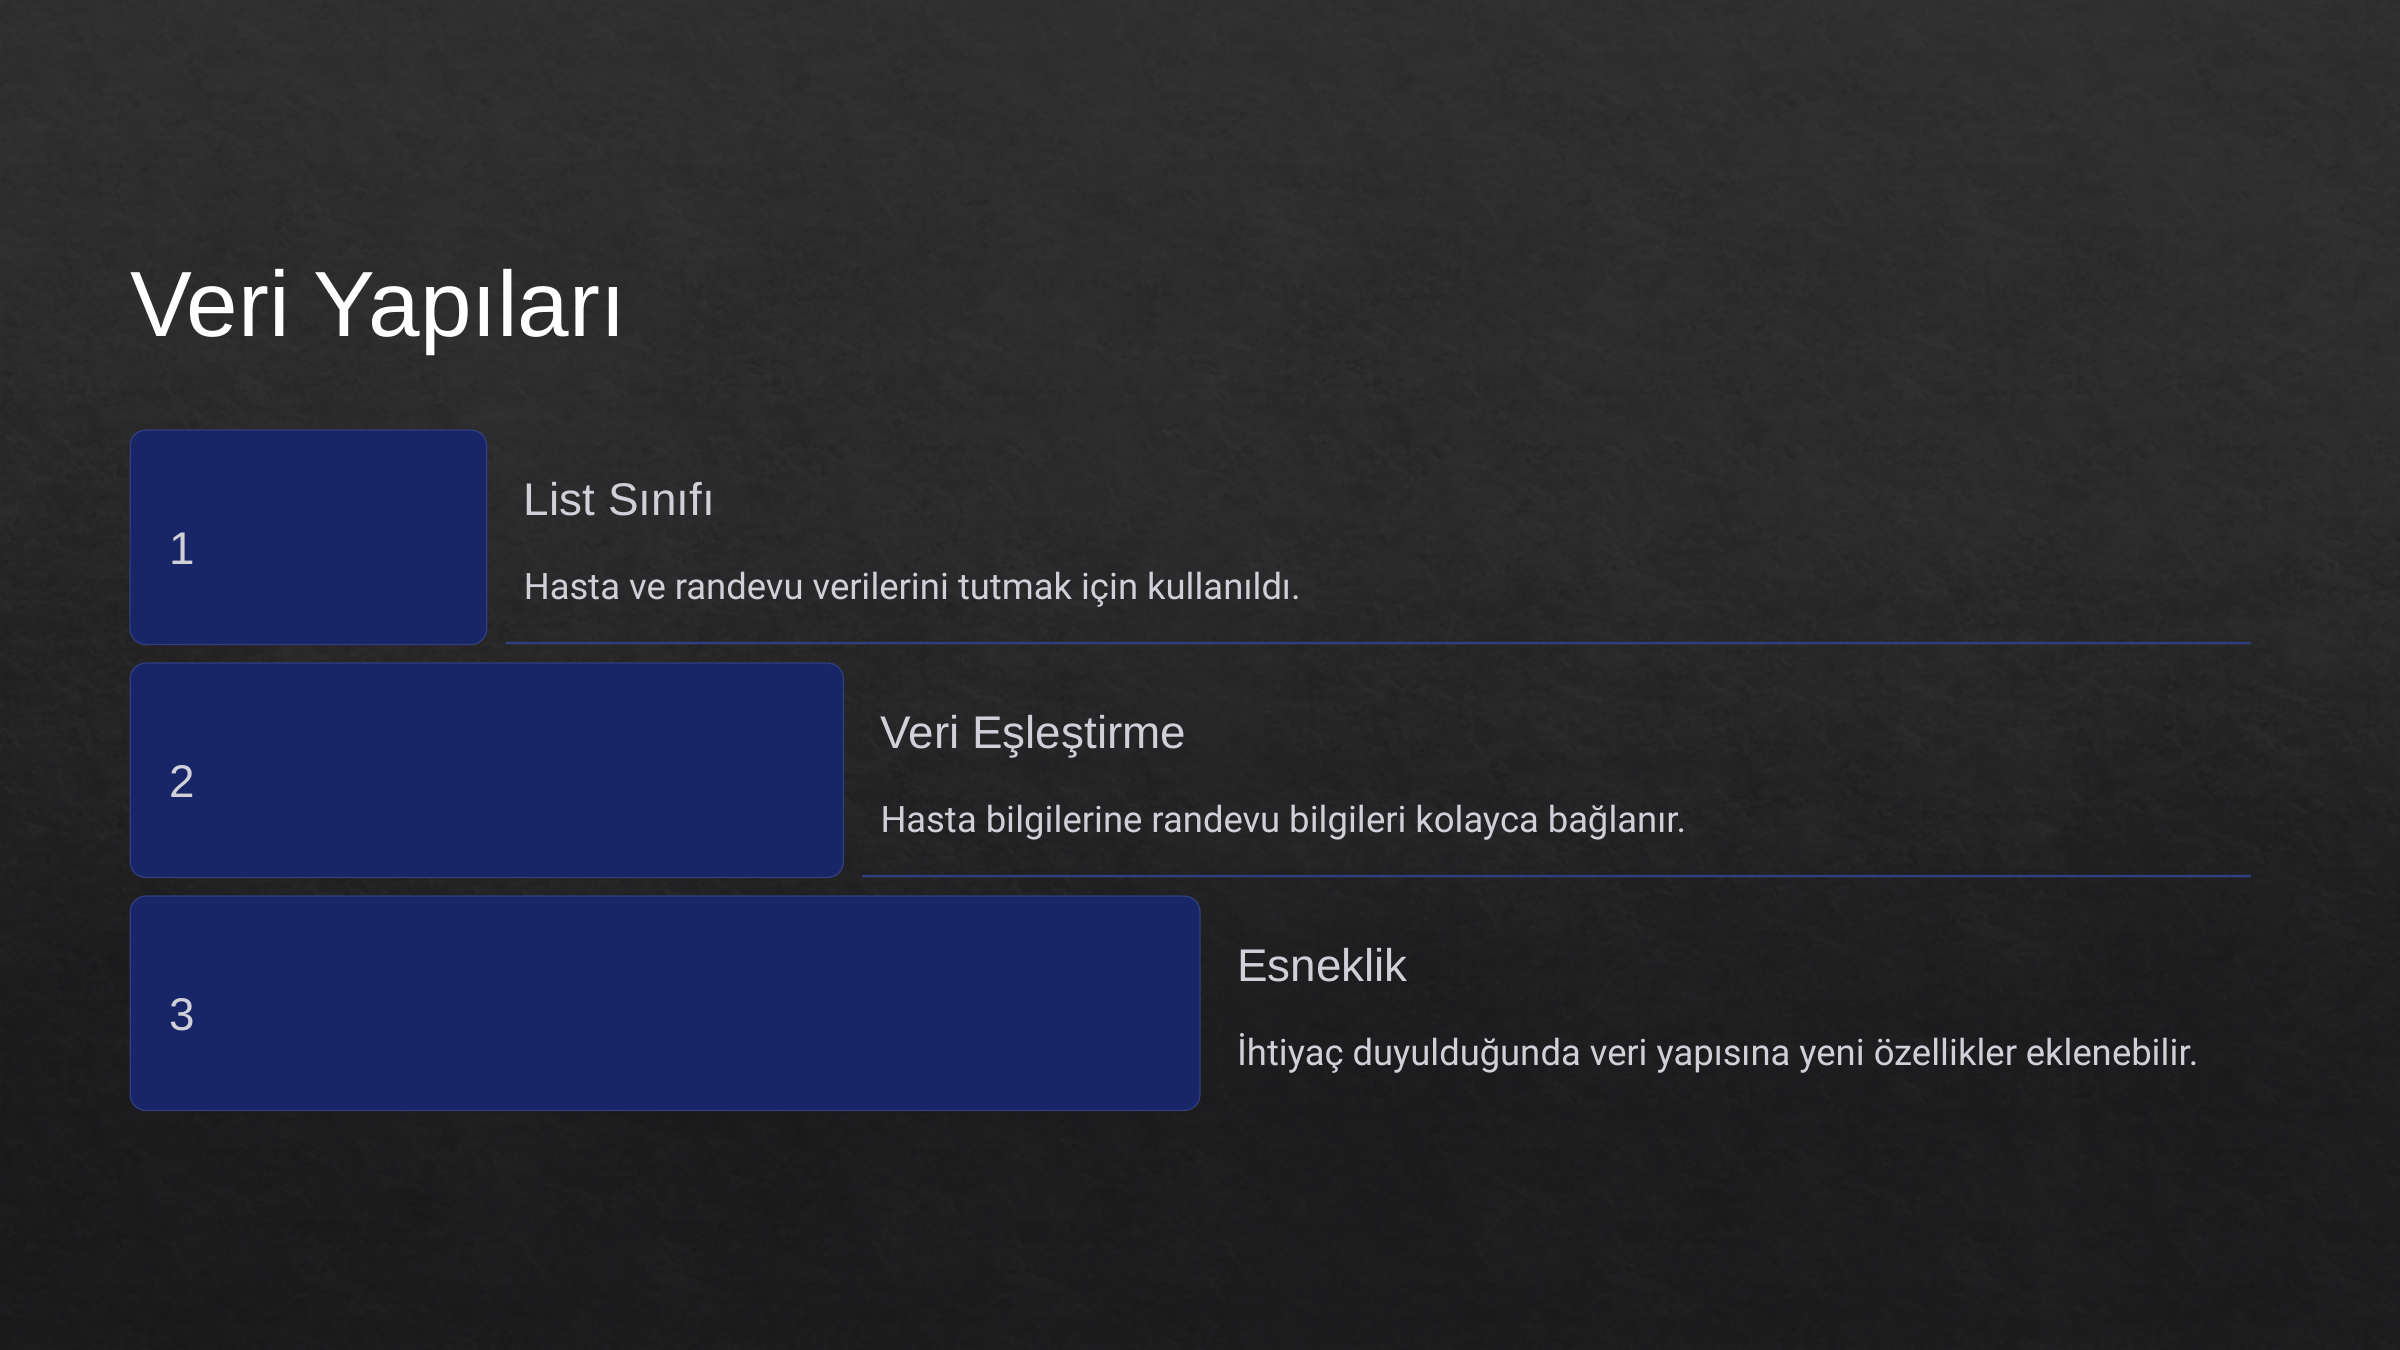

Veri Yapıları

List Sınıfı
1
Hasta ve randevu verilerini tutmak için kullanıldı.

Veri Eşleştirme
2
Hasta bilgilerine randevu bilgileri kolayca bağlanır.

Esneklik
3
İhtiyaç duyulduğunda veri yapısına yeni özellikler eklenebilir.